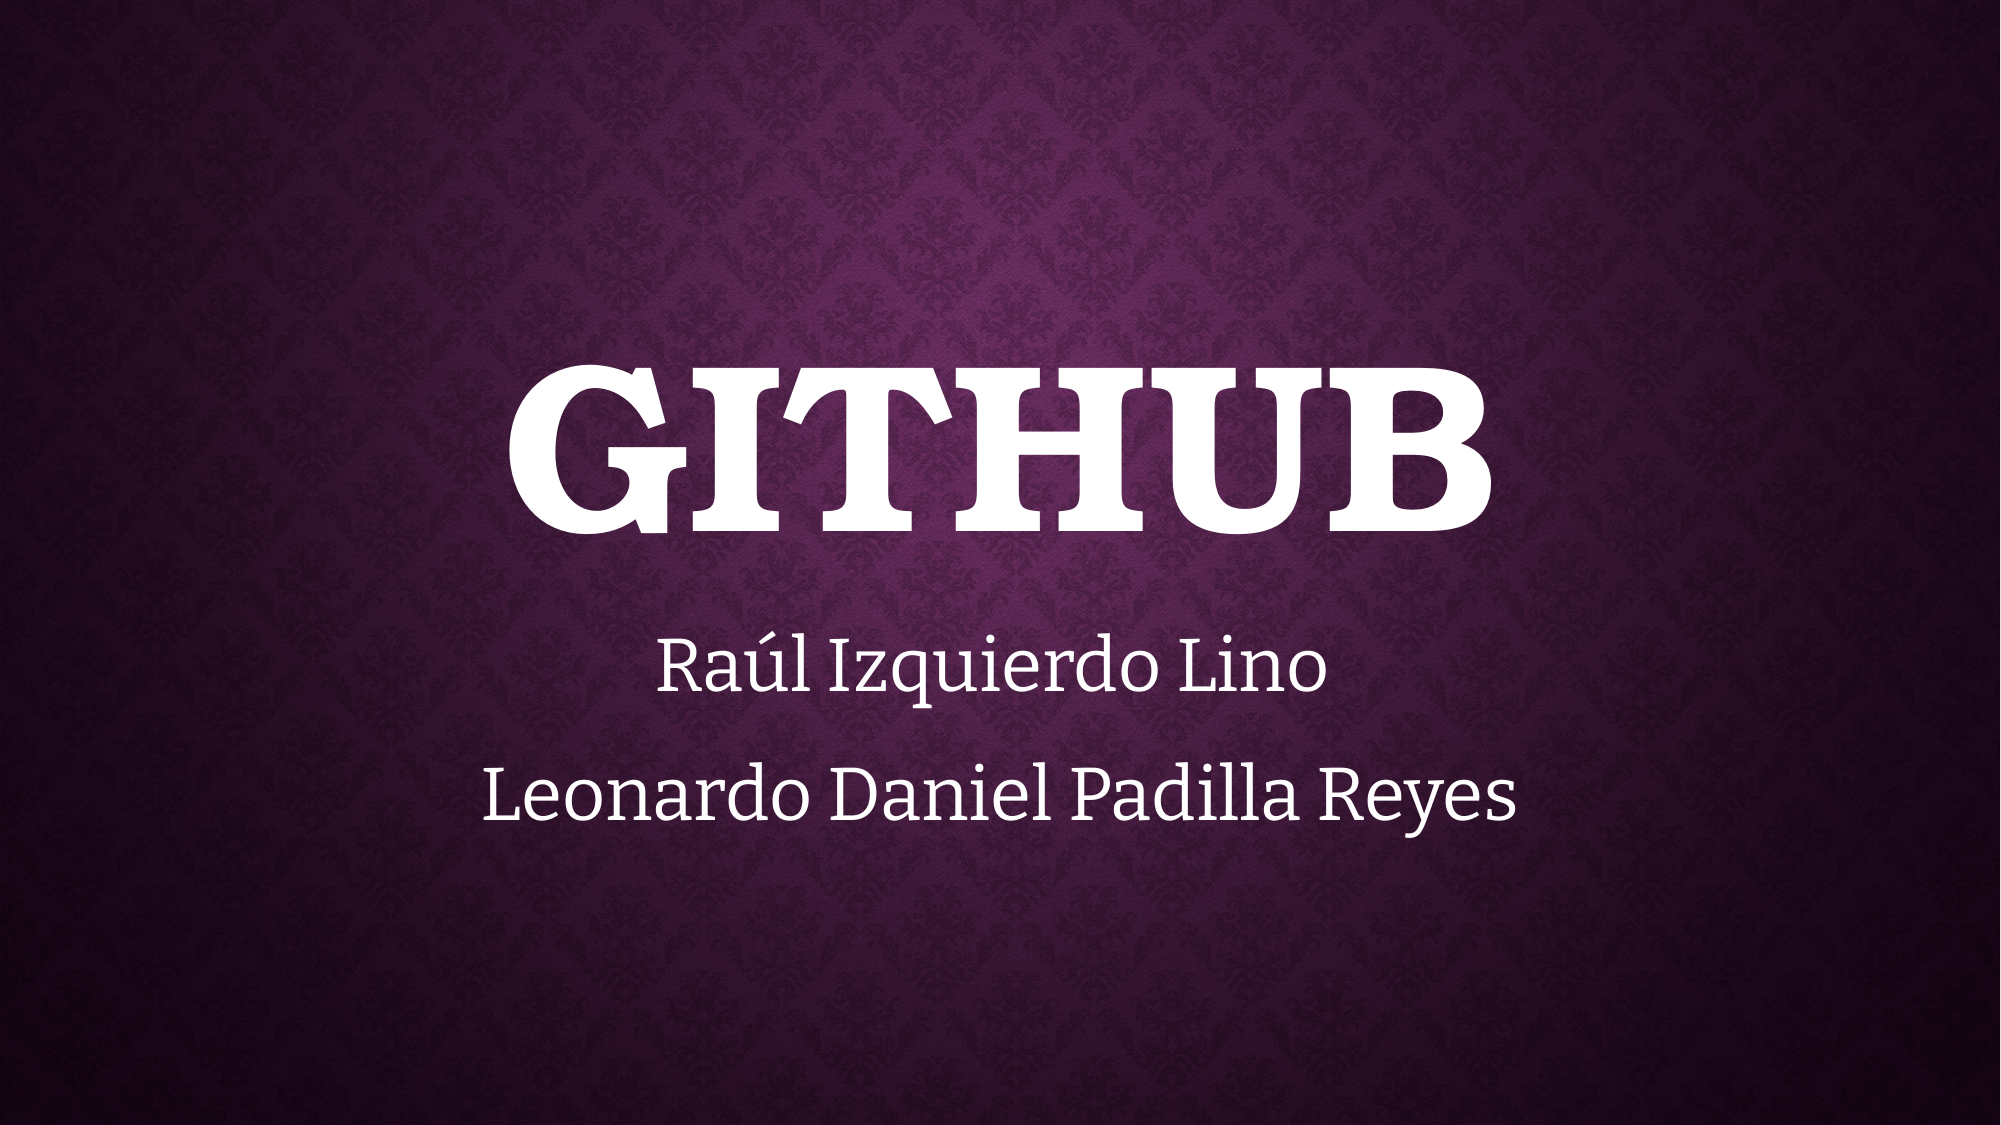

# GitHub
Raúl Izquierdo Lino
Leonardo Daniel Padilla Reyes